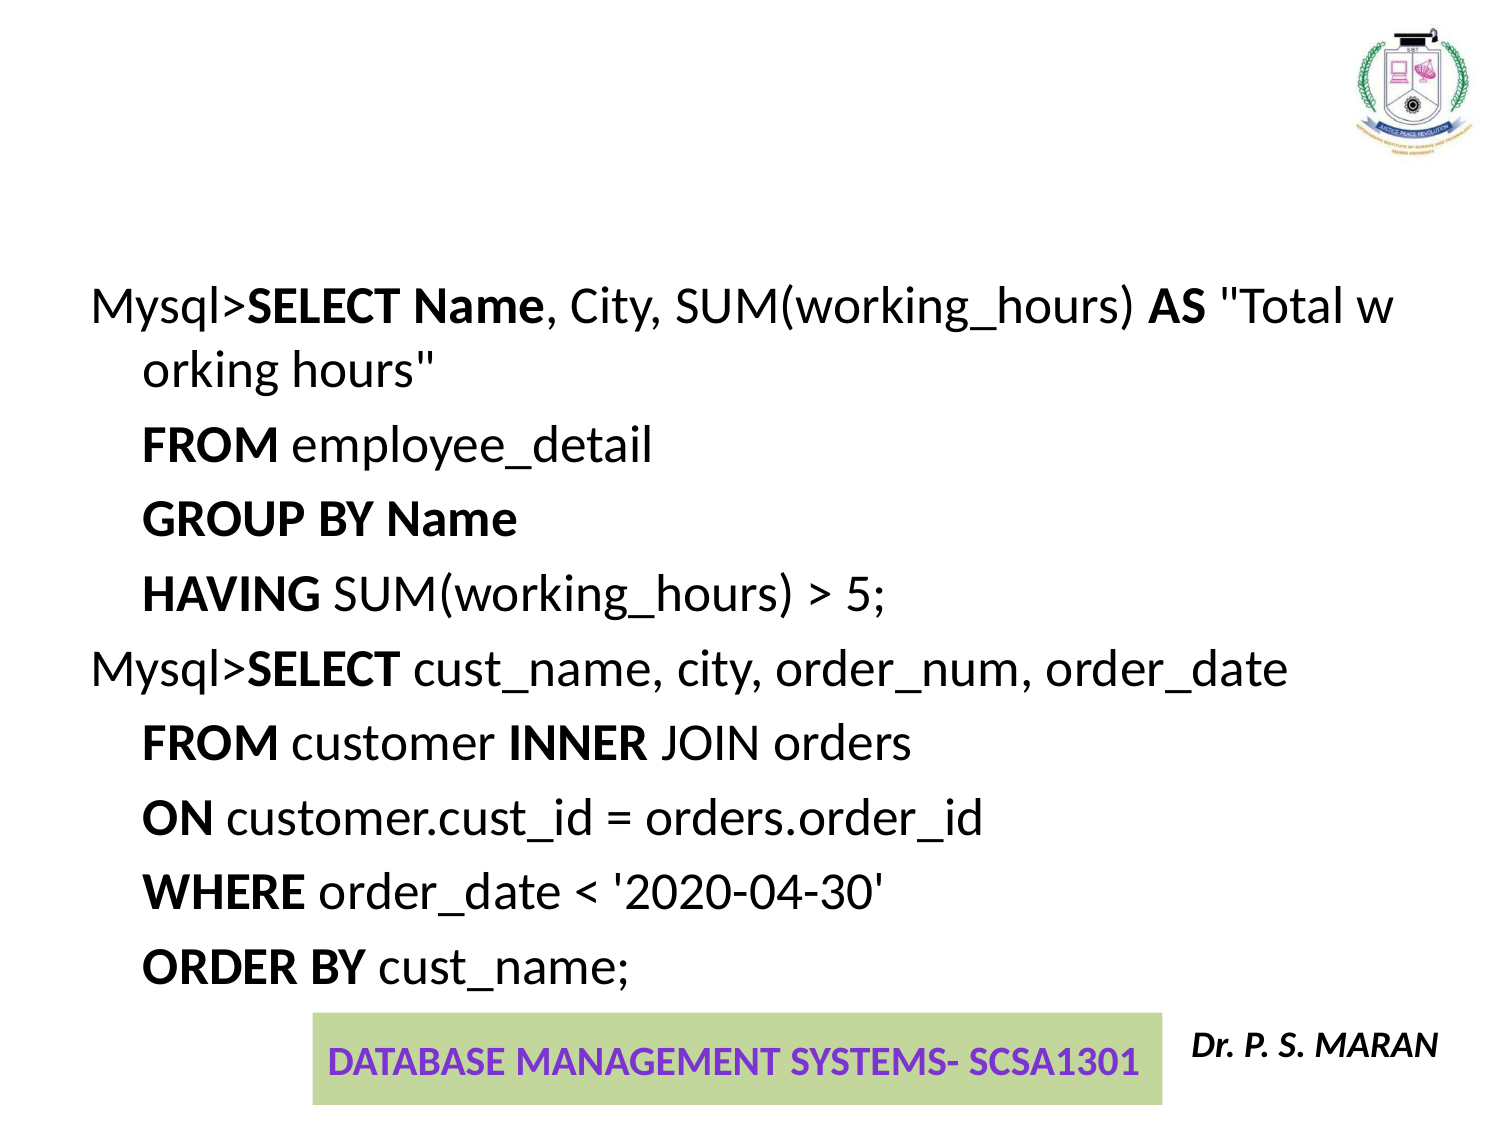

#
Mysql>SELECT Name, City, SUM(working_hours) AS "Total working hours"
	FROM employee_detail
	GROUP BY Name
	HAVING SUM(working_hours) > 5;
Mysql>SELECT cust_name, city, order_num, order_date
	FROM customer INNER JOIN orders
	ON customer.cust_id = orders.order_id
	WHERE order_date < '2020-04-30'
	ORDER BY cust_name;